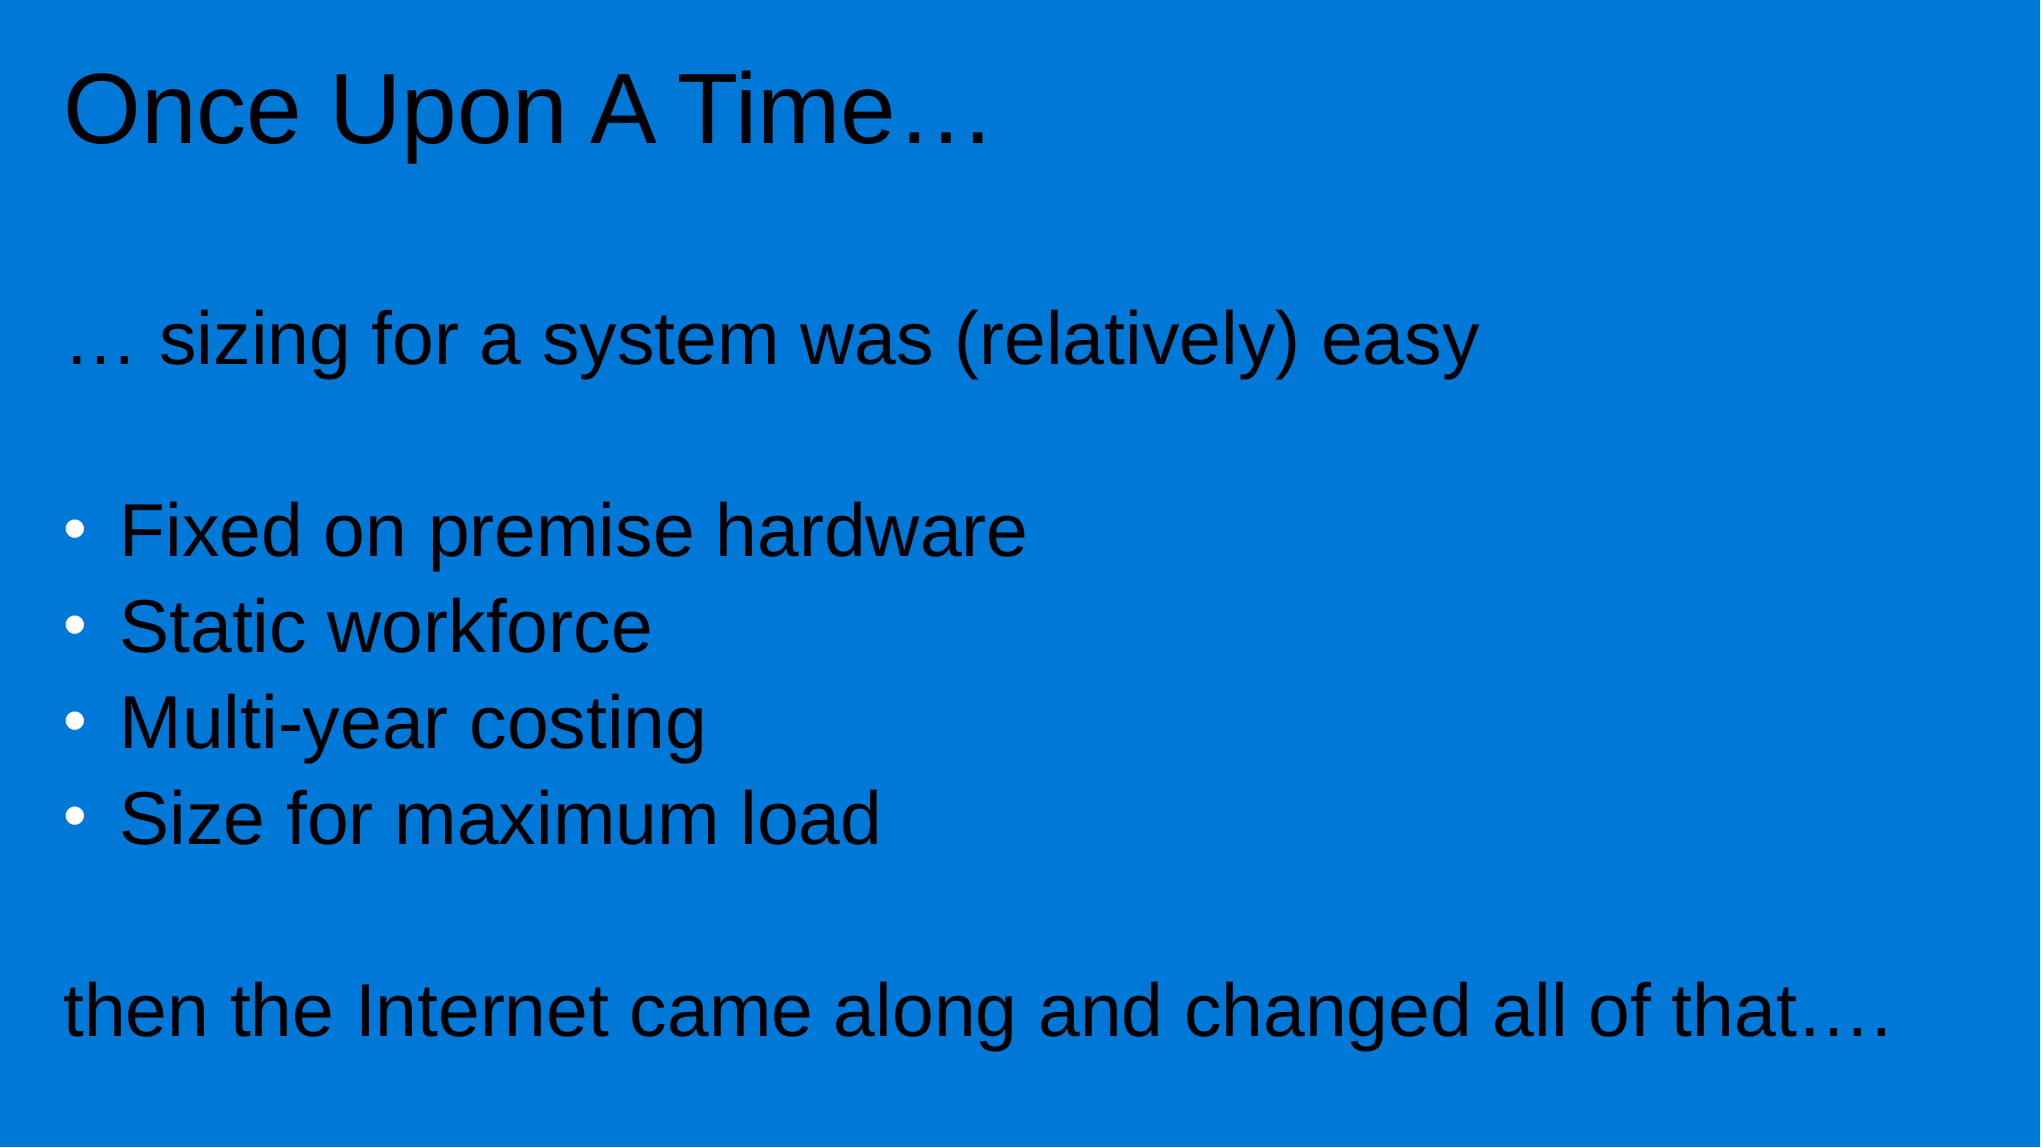

Once Upon A Time…
… sizing for a system was (relatively) easy

Fixed on premise hardware
Static workforce
Multi-year costing
Size for maximum load

then the Internet came along and changed all of that….